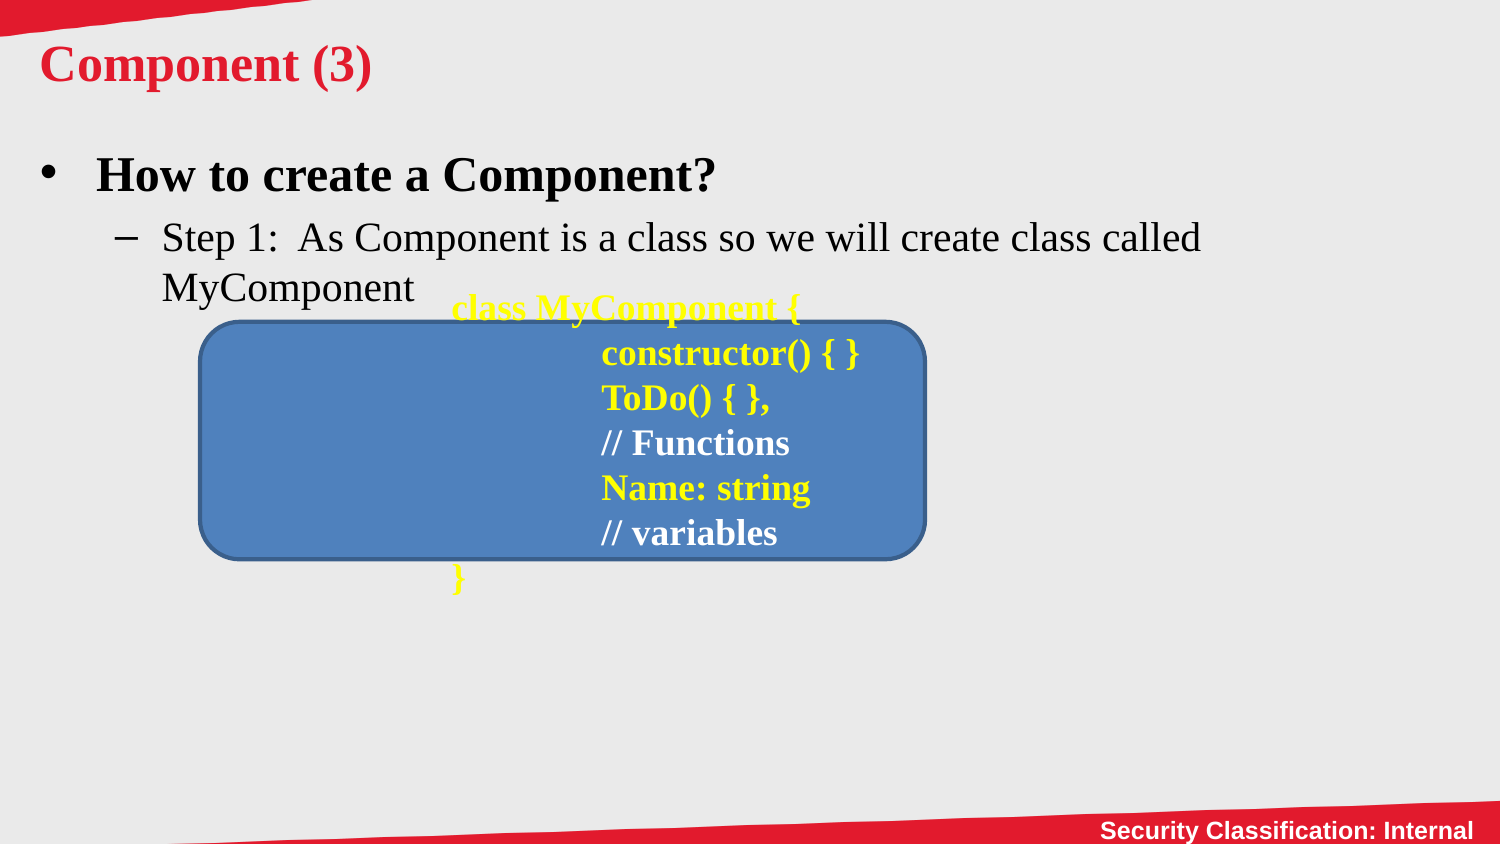

# Component (3)
How to create a Component?
Step 1:  As Component is a class so we will create class called MyComponent

class MyComponent {
	constructor() { }
	ToDo() { },   	// Functions
	Name: string 	// variables
}